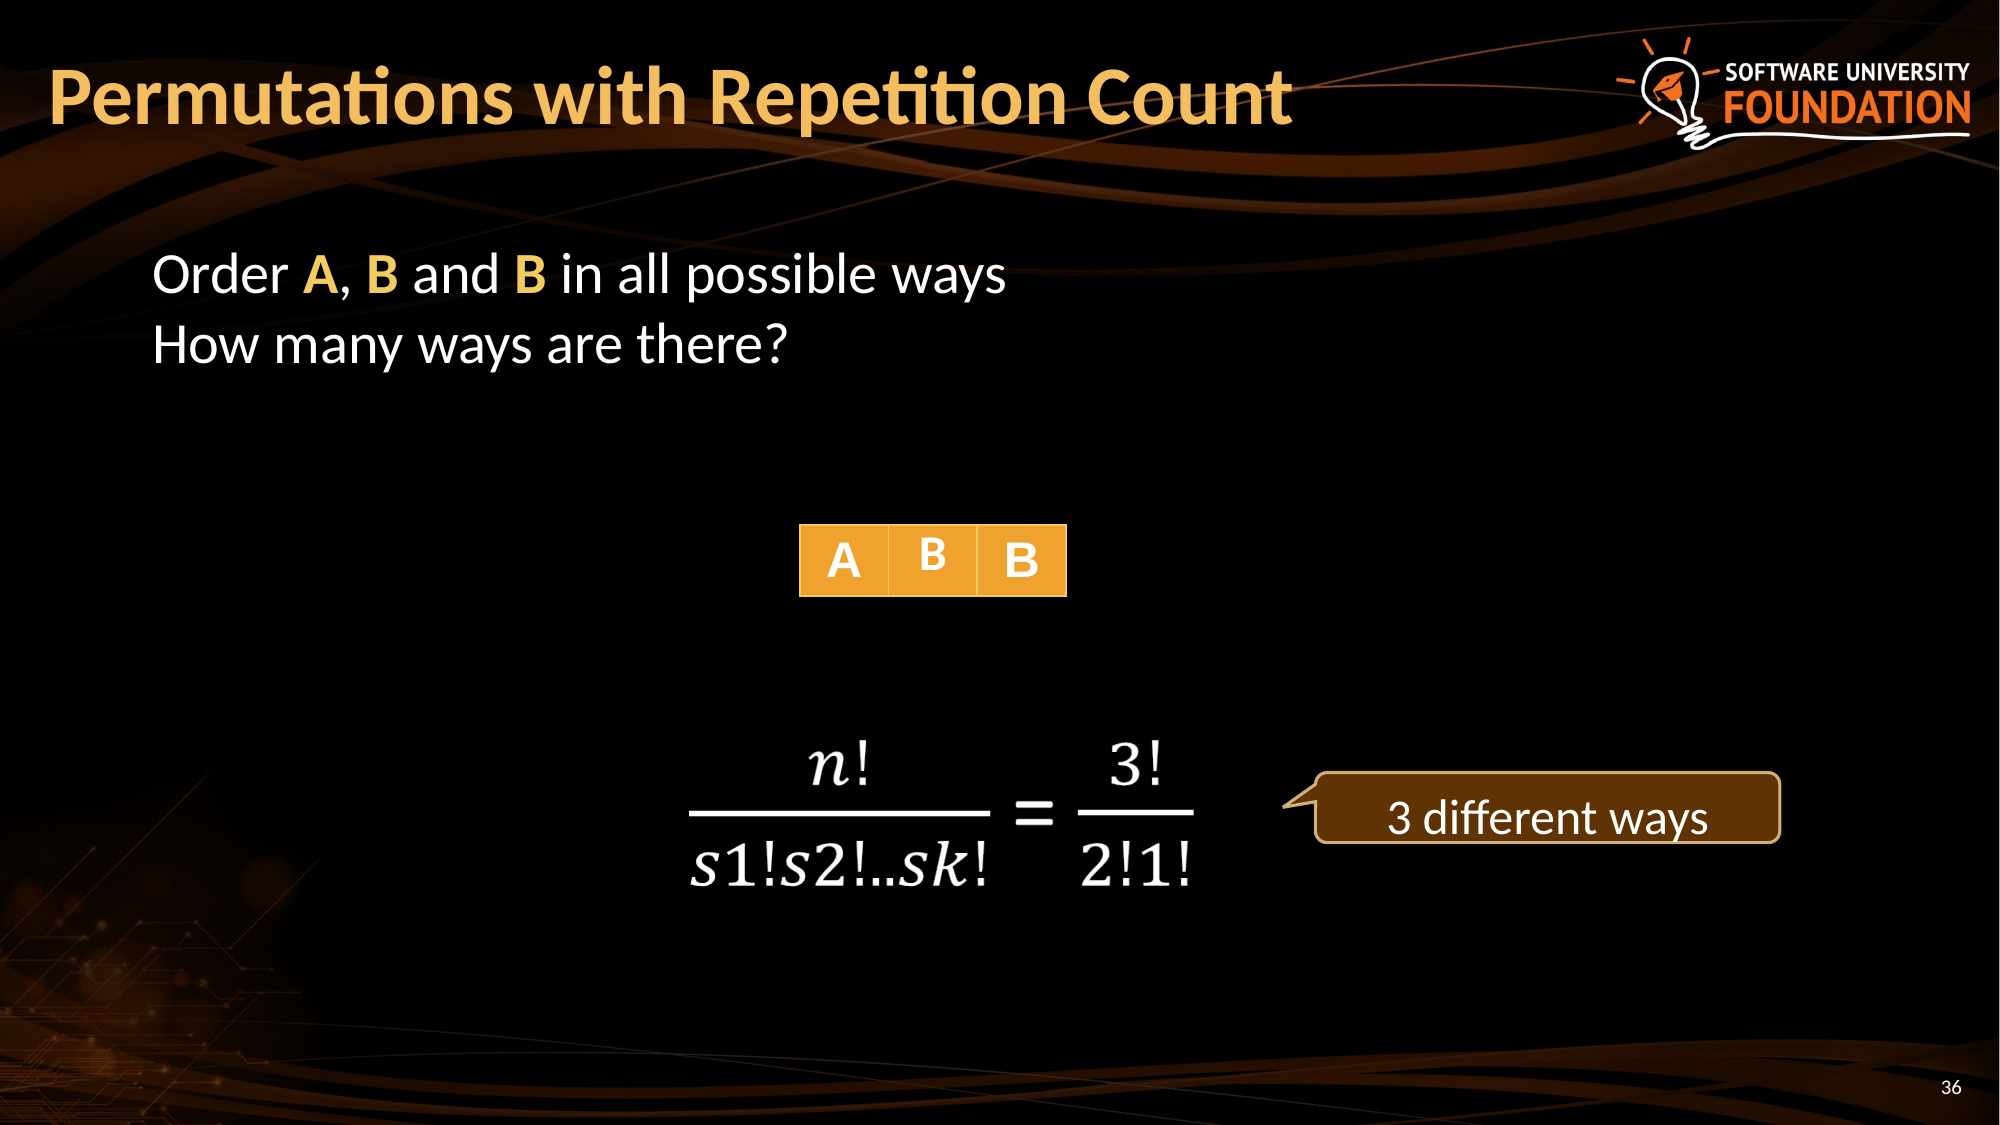

# Permutations with Repetition Count
Order A, B and B in all possible ways
How many ways are there?
| A | B | B |
| --- | --- | --- |

3 different ways
36